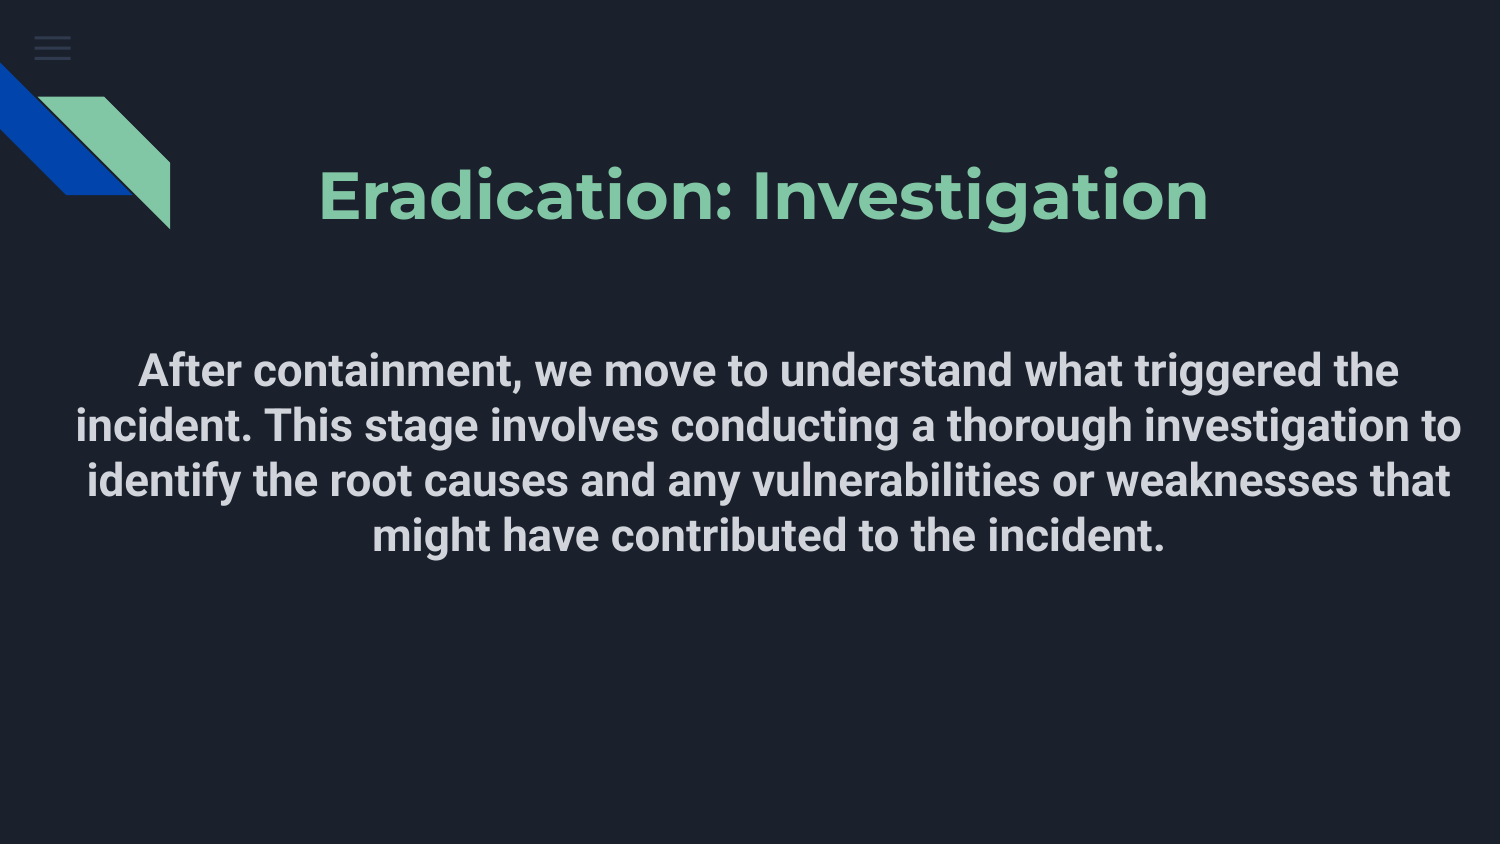

# Eradication: Investigation
After containment, we move to understand what triggered the incident. This stage involves conducting a thorough investigation to identify the root causes and any vulnerabilities or weaknesses that might have contributed to the incident.